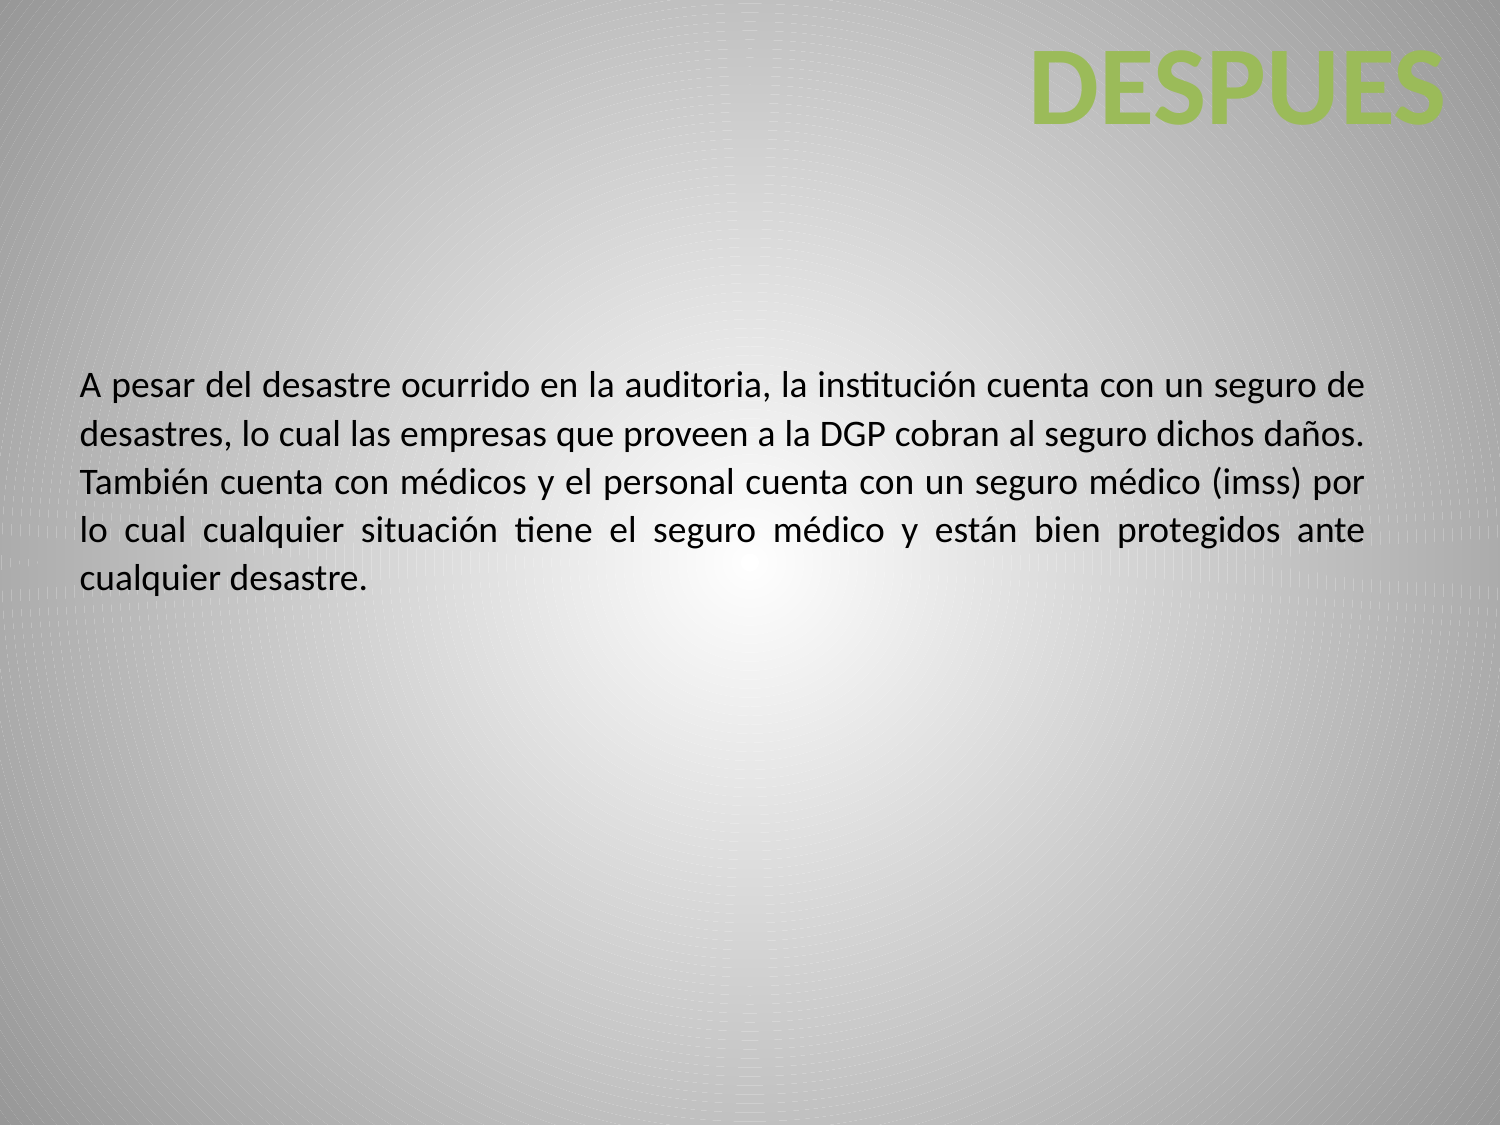

DESPUES
A pesar del desastre ocurrido en la auditoria, la institución cuenta con un seguro de desastres, lo cual las empresas que proveen a la DGP cobran al seguro dichos daños. También cuenta con médicos y el personal cuenta con un seguro médico (imss) por lo cual cualquier situación tiene el seguro médico y están bien protegidos ante cualquier desastre.